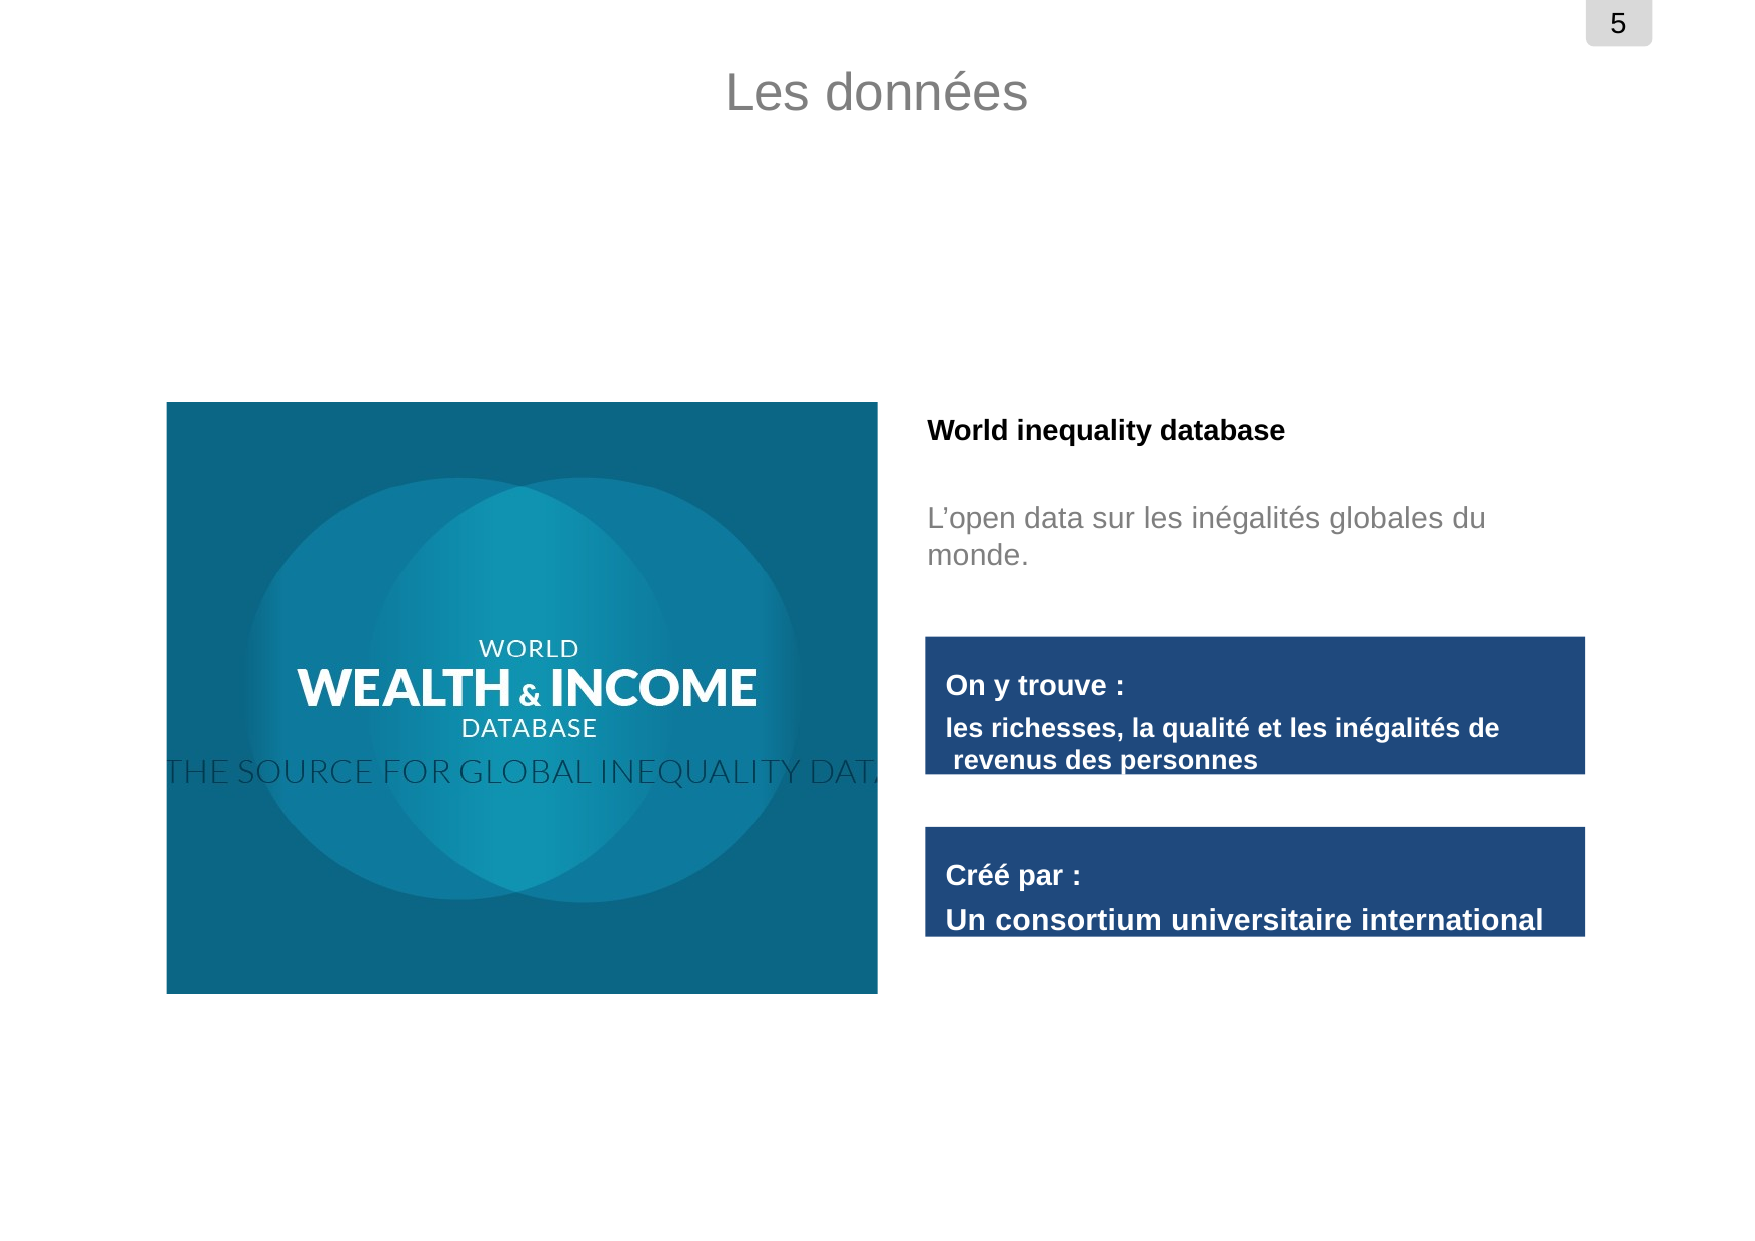

5
# Les données

World inequality database

L’open data sur les inégalités globales du monde.

On y trouve :
les richesses, la qualité et les inégalités de  revenus des personnes

Créé par :
Un consortium universitaire international